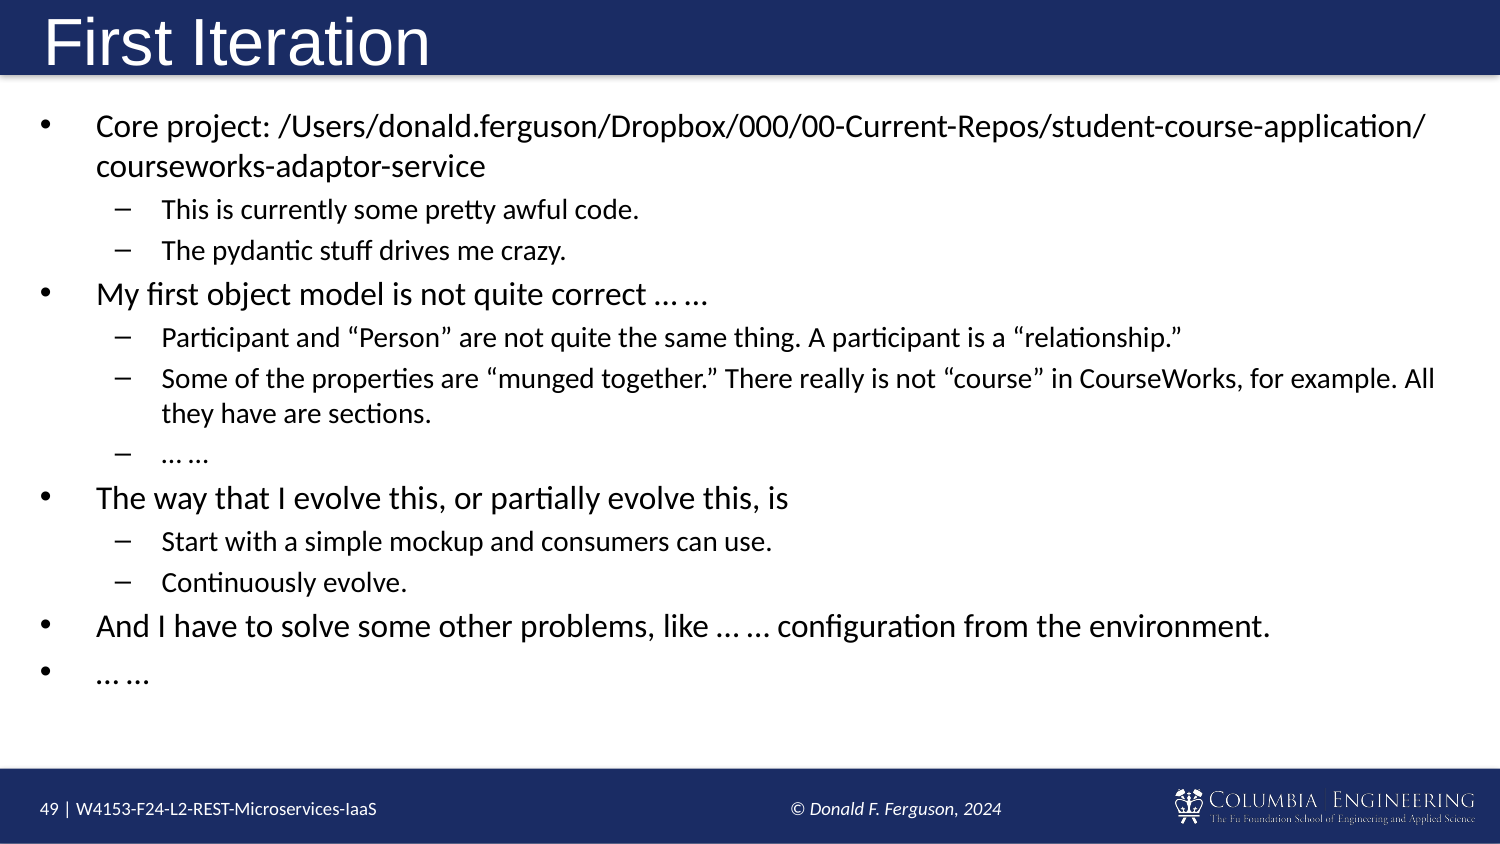

# First Iteration
Core project: /Users/donald.ferguson/Dropbox/000/00-Current-Repos/student-course-application/courseworks-adaptor-service
This is currently some pretty awful code.
The pydantic stuff drives me crazy.
My first object model is not quite correct … …
Participant and “Person” are not quite the same thing. A participant is a “relationship.”
Some of the properties are “munged together.” There really is not “course” in CourseWorks, for example. All they have are sections.
… …
The way that I evolve this, or partially evolve this, is
Start with a simple mockup and consumers can use.
Continuously evolve.
And I have to solve some other problems, like … … configuration from the environment.
… …